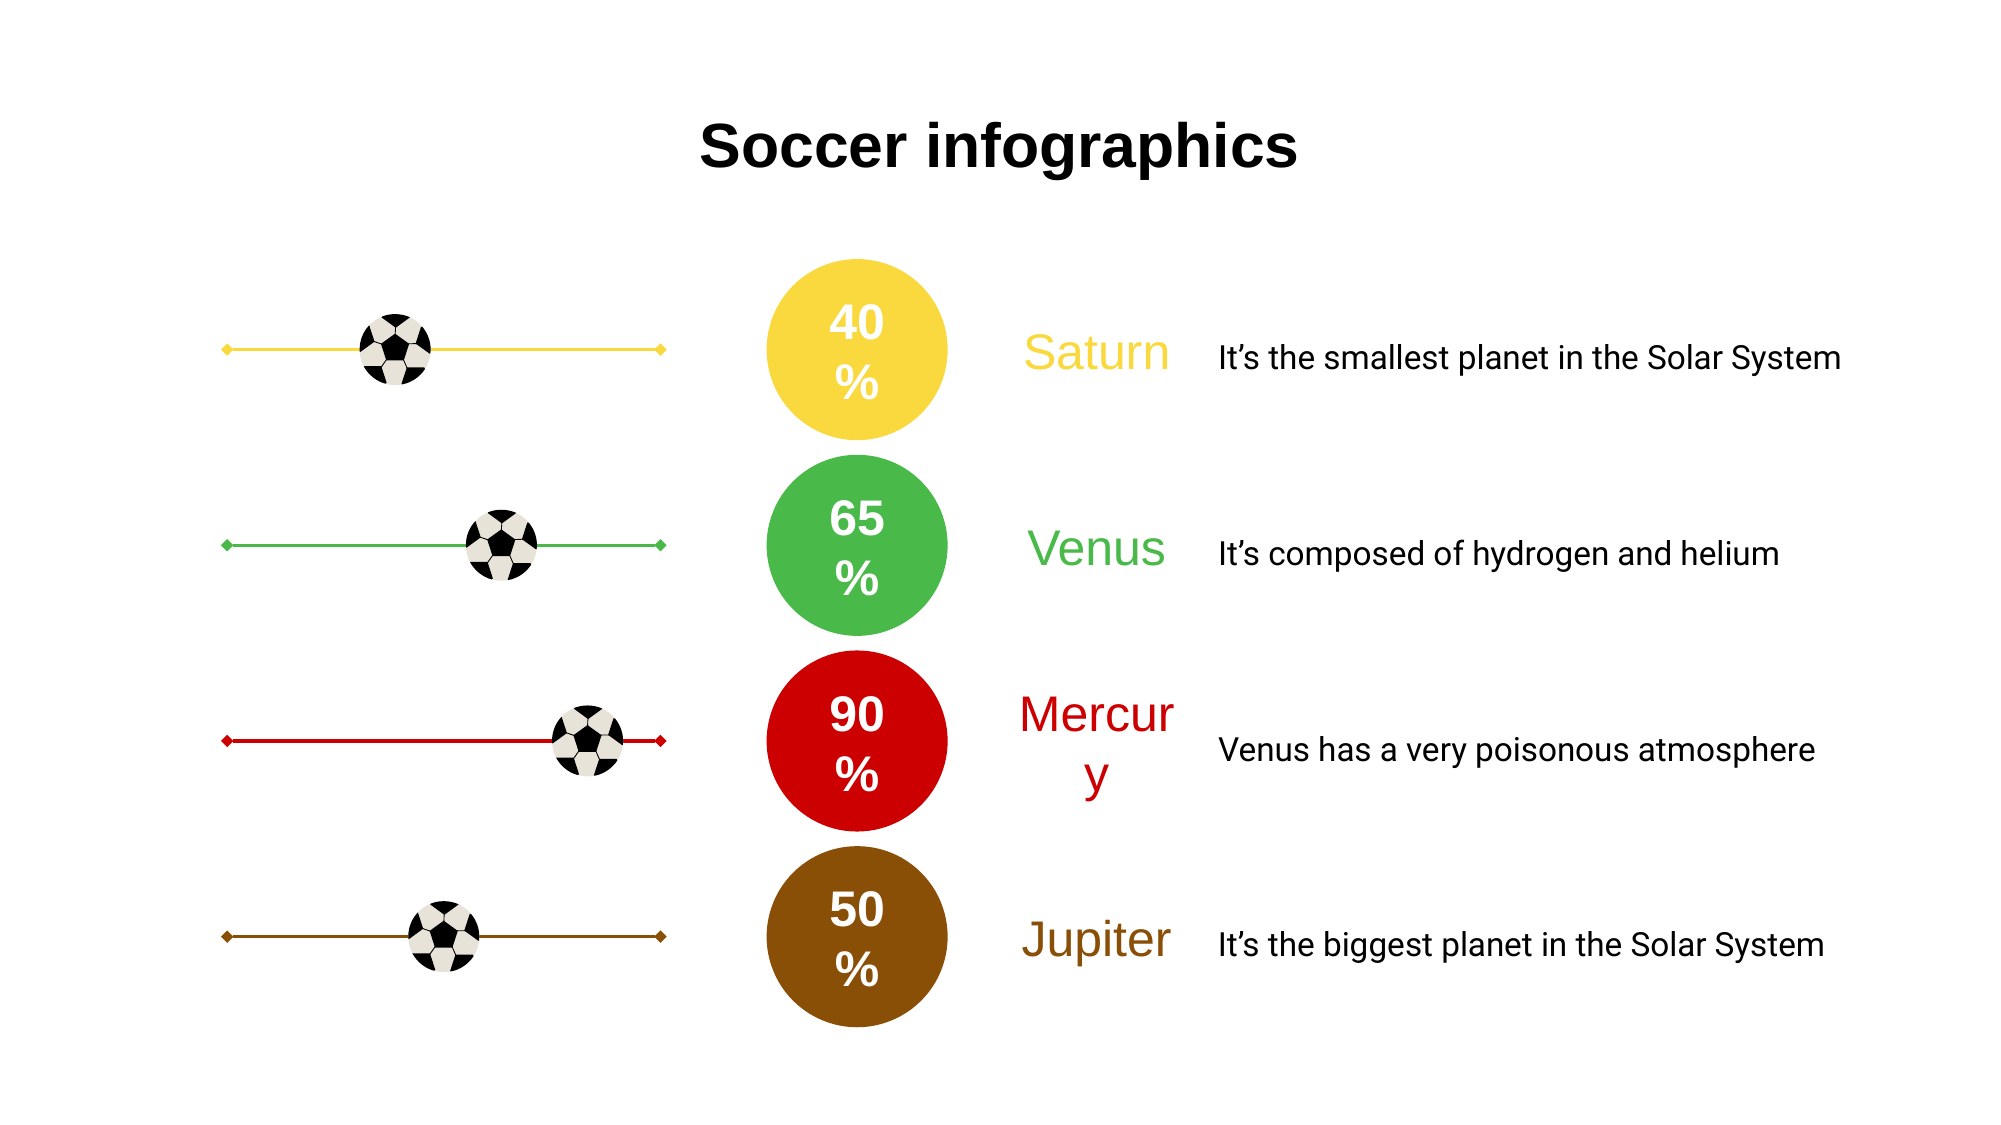

# Soccer infographics
40%
Saturn
It’s the smallest planet in the Solar System

65%
Venus
It’s composed of hydrogen and helium

90%
Venus has a very poisonous atmosphere
Mercury

50%
Jupiter
It’s the biggest planet in the Solar System